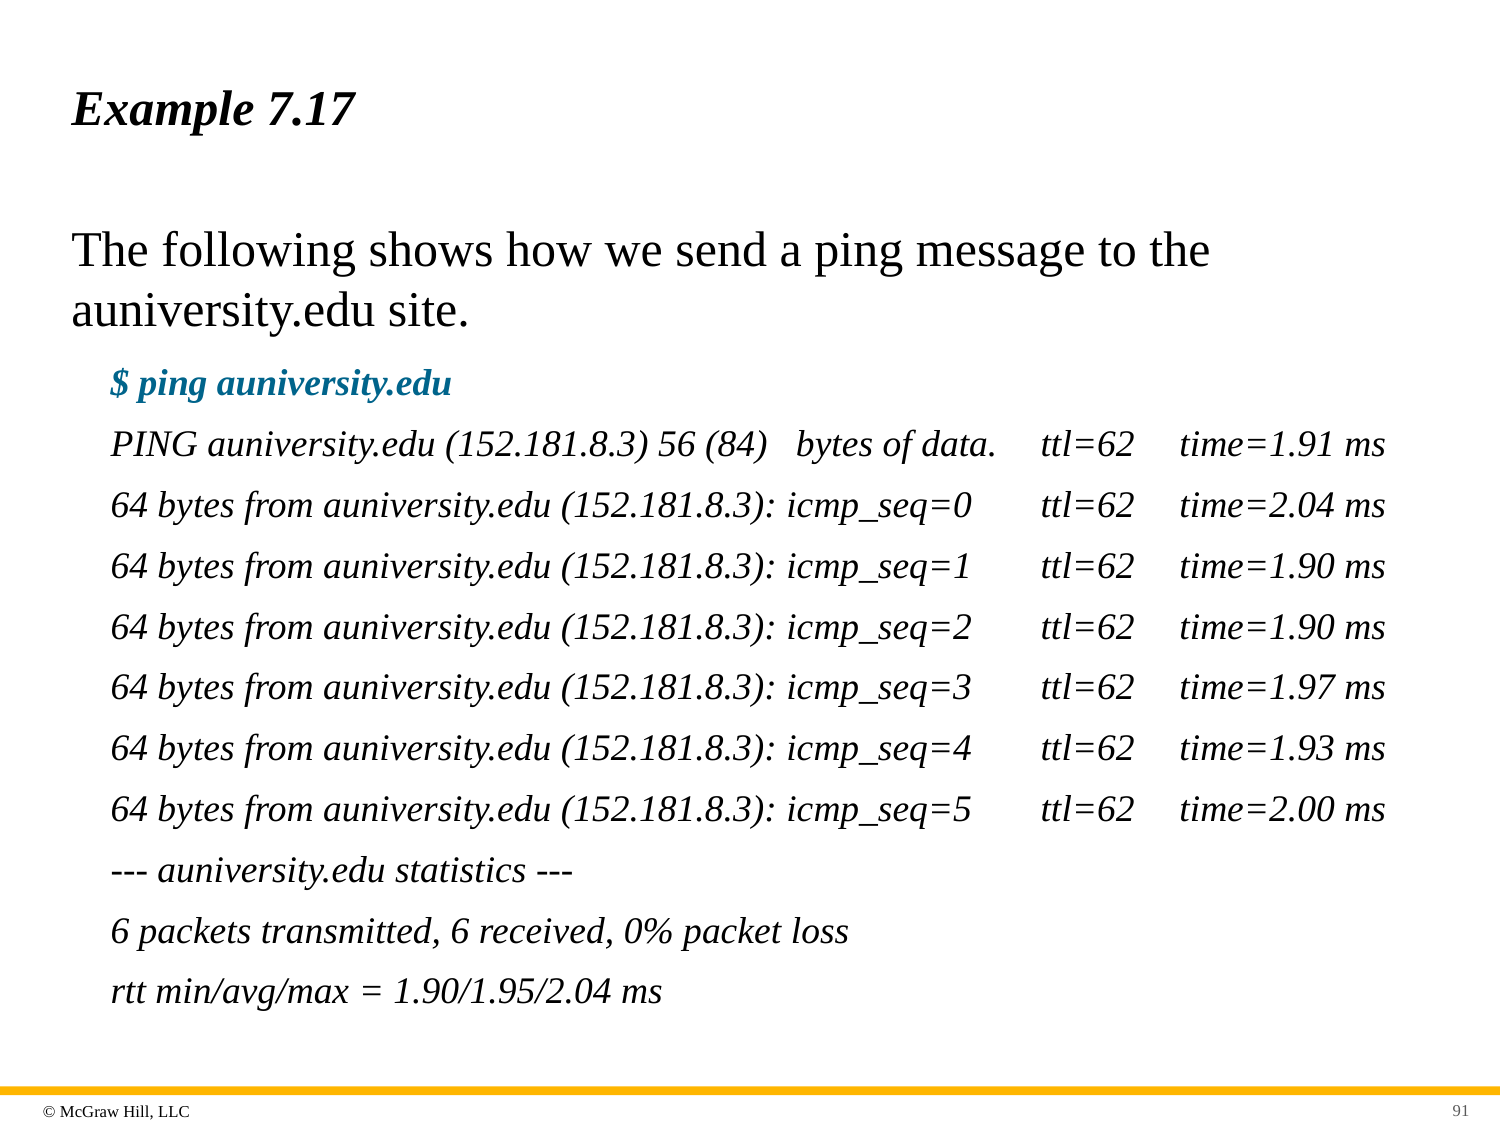

# Example 7.17
The following shows how we send a ping message to the auniversity.edu site.
| $ ping auniversity.edu |  |  |
| --- | --- | --- |
| PING auniversity.edu (152.181.8.3) 56 (84) bytes of data. | ttl=62 | time=1.91 ms |
| 64 bytes from auniversity.edu (152.181.8.3): icmp\_seq=0 | ttl=62 | time=2.04 ms |
| 64 bytes from auniversity.edu (152.181.8.3): icmp\_seq=1 | ttl=62 | time=1.90 ms |
| 64 bytes from auniversity.edu (152.181.8.3): icmp\_seq=2 | ttl=62 | time=1.90 ms |
| 64 bytes from auniversity.edu (152.181.8.3): icmp\_seq=3 | ttl=62 | time=1.97 ms |
| 64 bytes from auniversity.edu (152.181.8.3): icmp\_seq=4 | ttl=62 | time=1.93 ms |
| 64 bytes from auniversity.edu (152.181.8.3): icmp\_seq=5 | ttl=62 | time=2.00 ms |
| --- auniversity.edu statistics --- |  |  |
| 6 packets transmitted, 6 received, 0% packet loss |  |  |
| rtt min/avg/max = 1.90/1.95/2.04 ms |  |  |
91